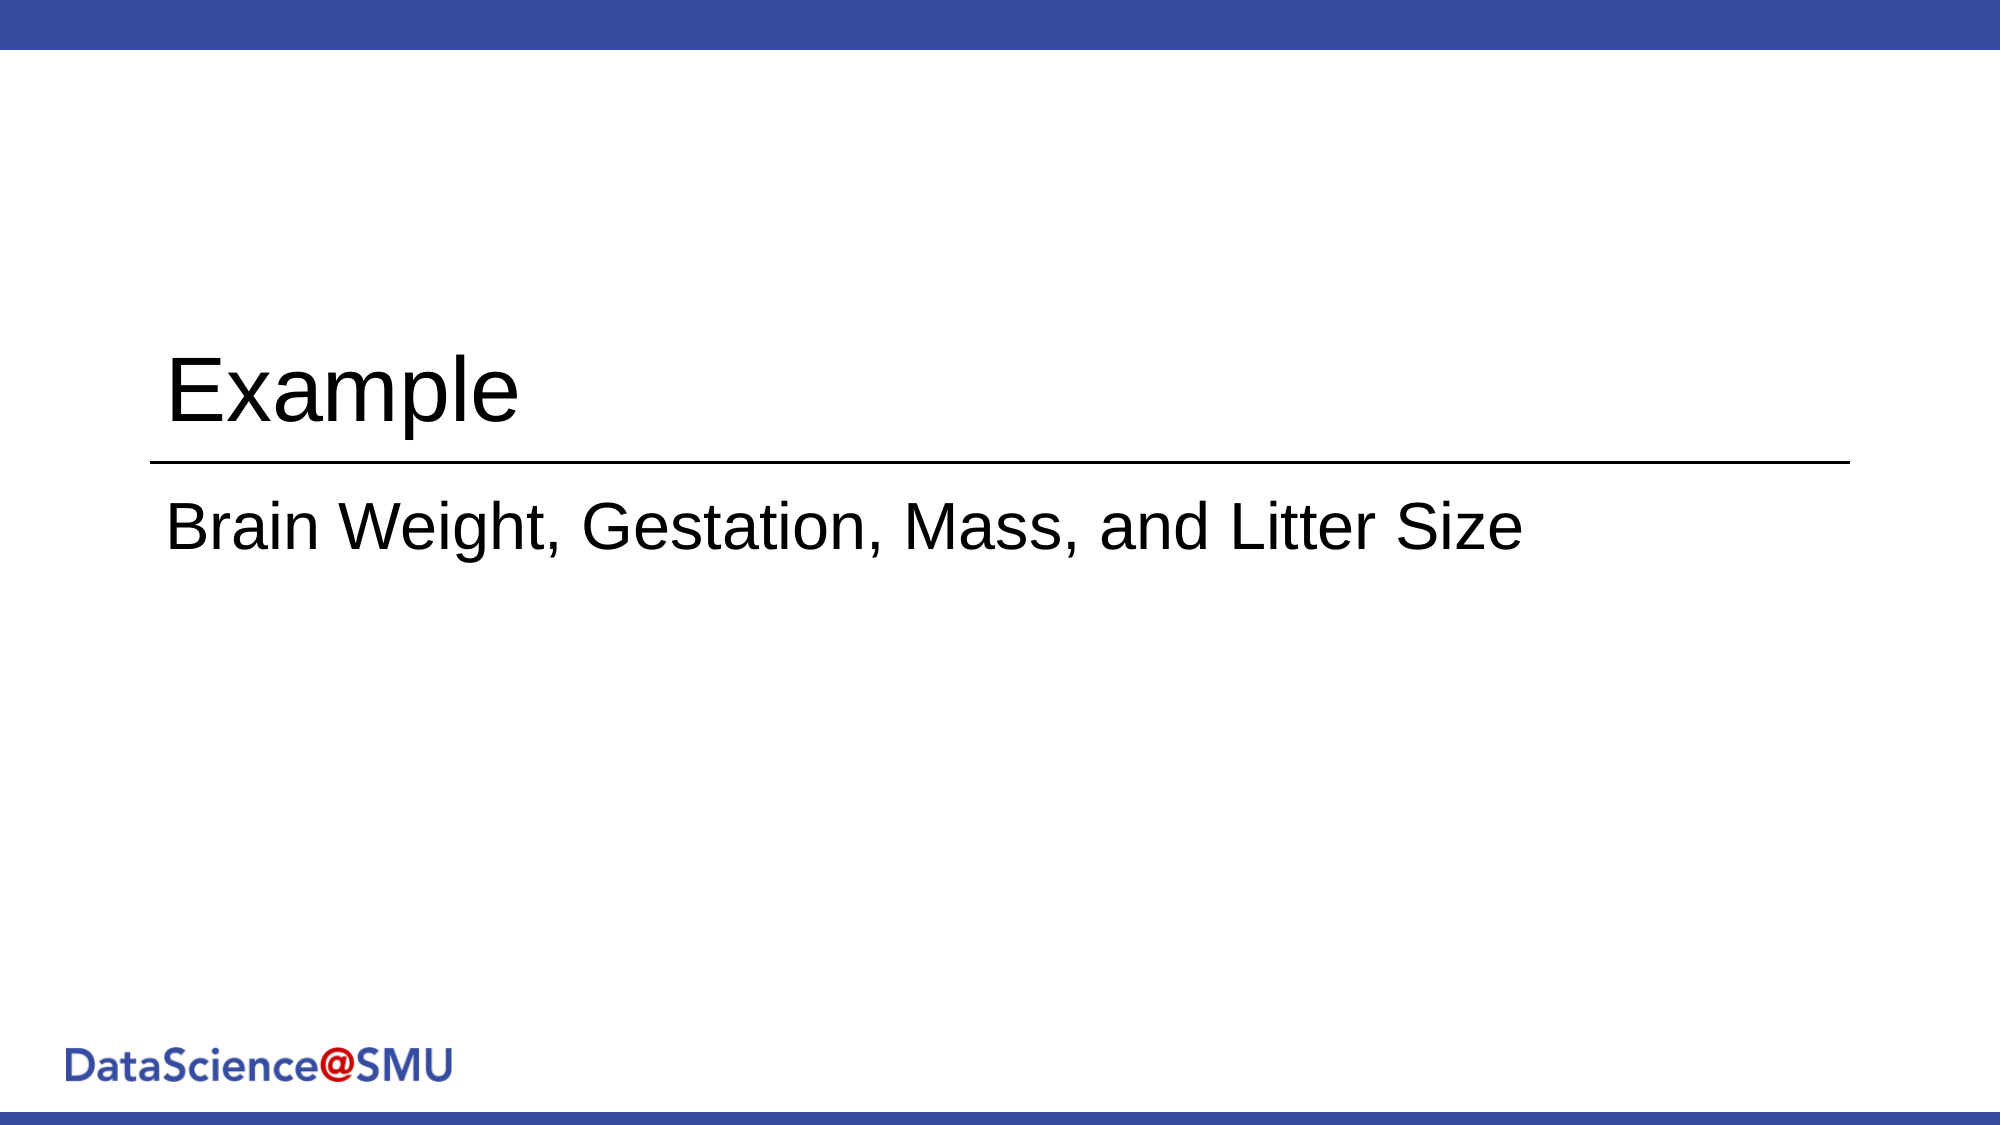

# Example
Brain Weight, Gestation, Mass, and Litter Size